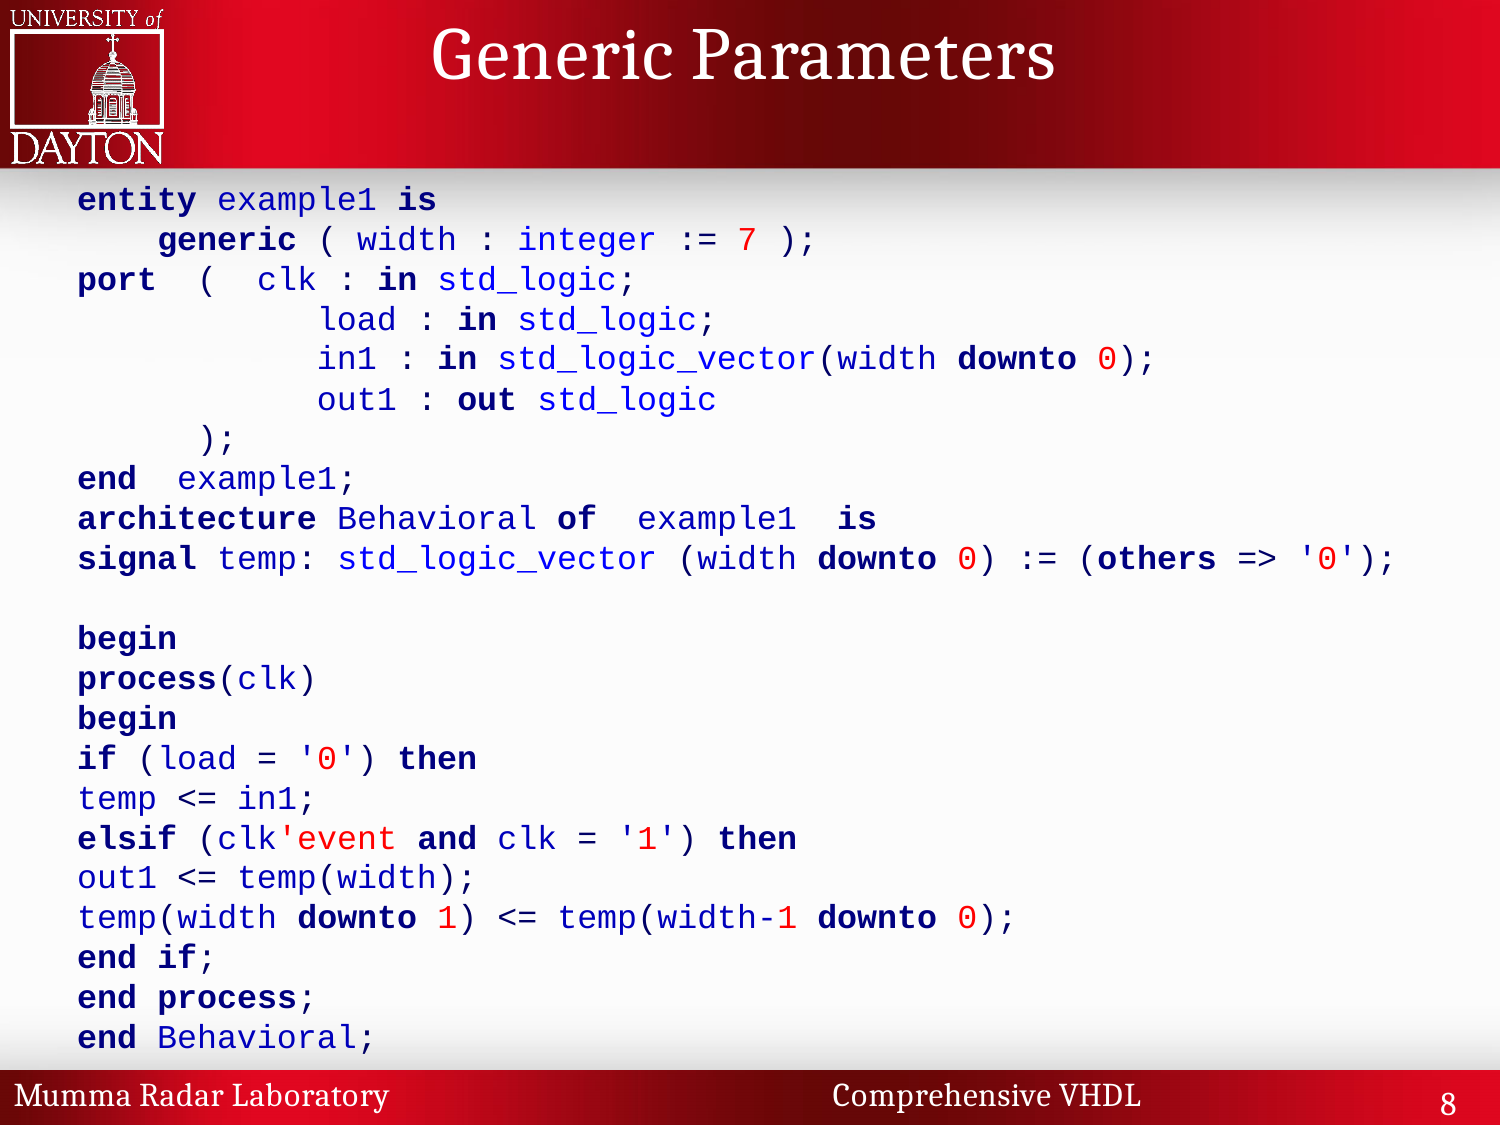

# Generic Parameters
entity example1 is
    generic ( width : integer := 7 );             
port  (  clk : in std_logic;
            load : in std_logic;
            in1 : in std_logic_vector(width downto 0);
            out1 : out std_logic
      );
end  example1;
architecture Behavioral of  example1  is
signal temp: std_logic_vector (width downto 0) := (others => '0');  
begin
process(clk)
begin
if (load = '0') then 
temp <= in1;
elsif (clk'event and clk = '1') then 
out1 <= temp(width);
temp(width downto 1) <= temp(width-1 downto 0);
end if;
end process;
end Behavioral;
Mumma Radar Laboratory                                                             Comprehensive VHDL